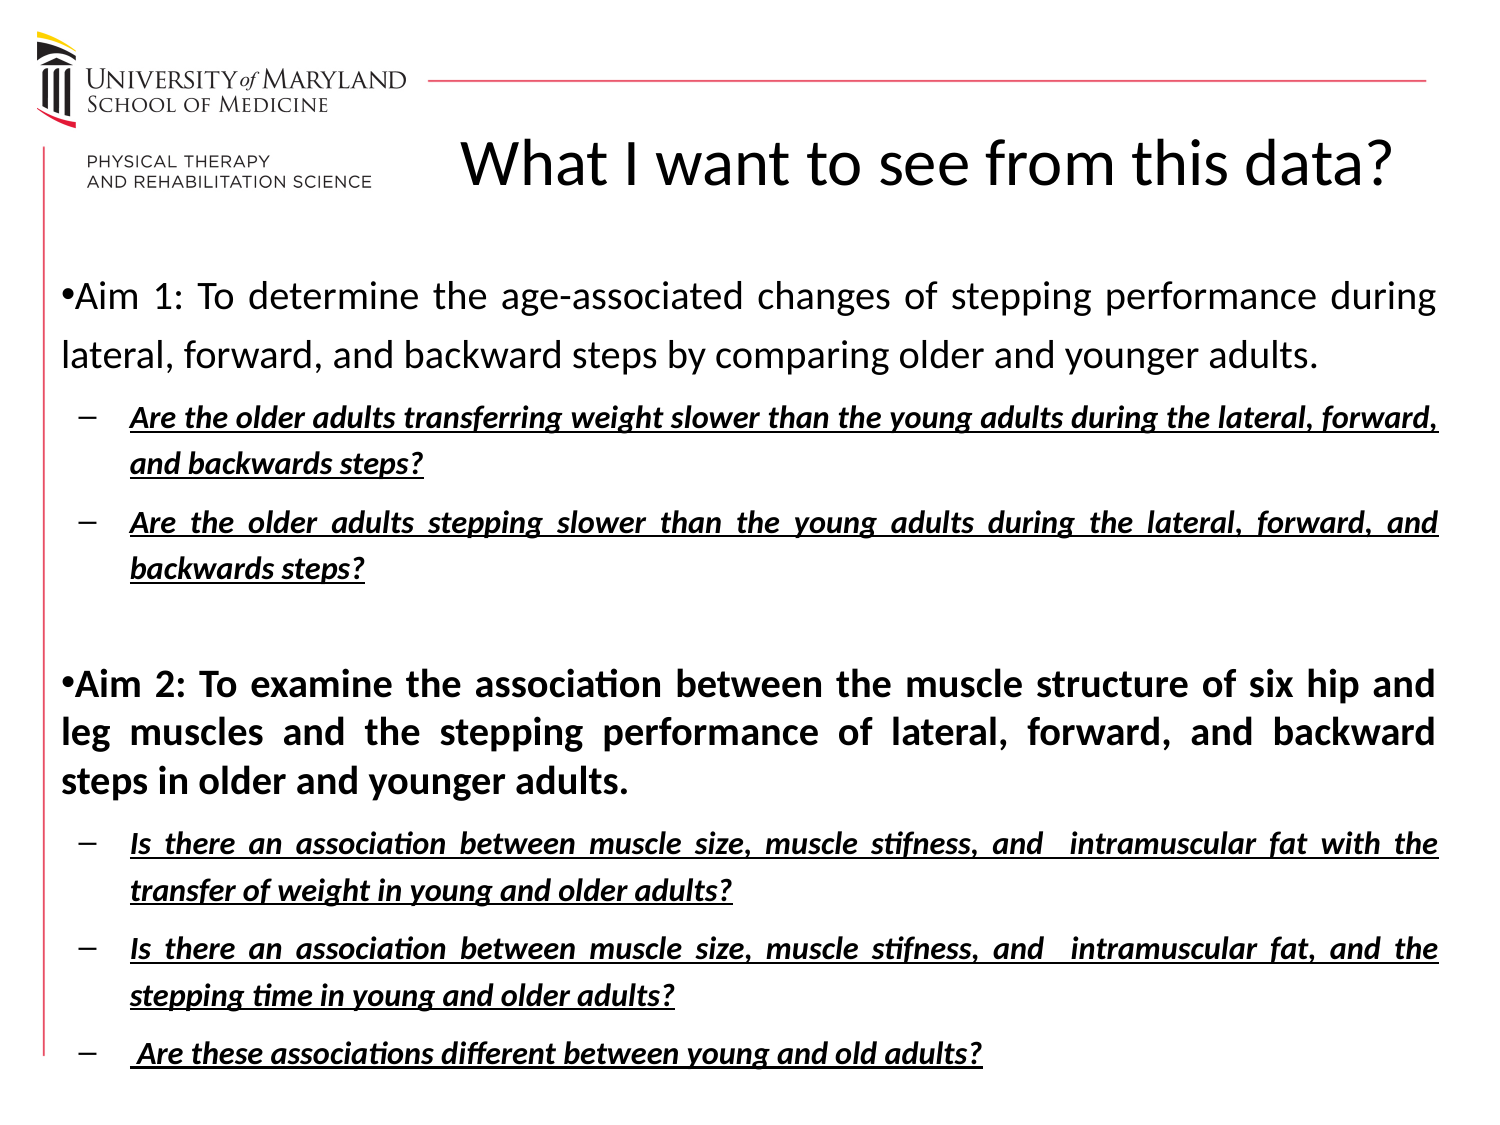

# What I want to see from this data?
Aim 1: To determine the age-associated changes of stepping performance during lateral, forward, and backward steps by comparing older and younger adults.
Are the older adults transferring weight slower than the young adults during the lateral, forward, and backwards steps?
Are the older adults stepping slower than the young adults during the lateral, forward, and backwards steps?

Aim 2: To examine the association between the muscle structure of six hip and leg muscles and the stepping performance of lateral, forward, and backward steps in older and younger adults.
Is there an association between muscle size, muscle stifness, and  intramuscular fat with the transfer of weight in young and older adults?
Is there an association between muscle size, muscle stifness, and  intramuscular fat, and the stepping time in young and older adults?
 Are these associations different between young and old adults?